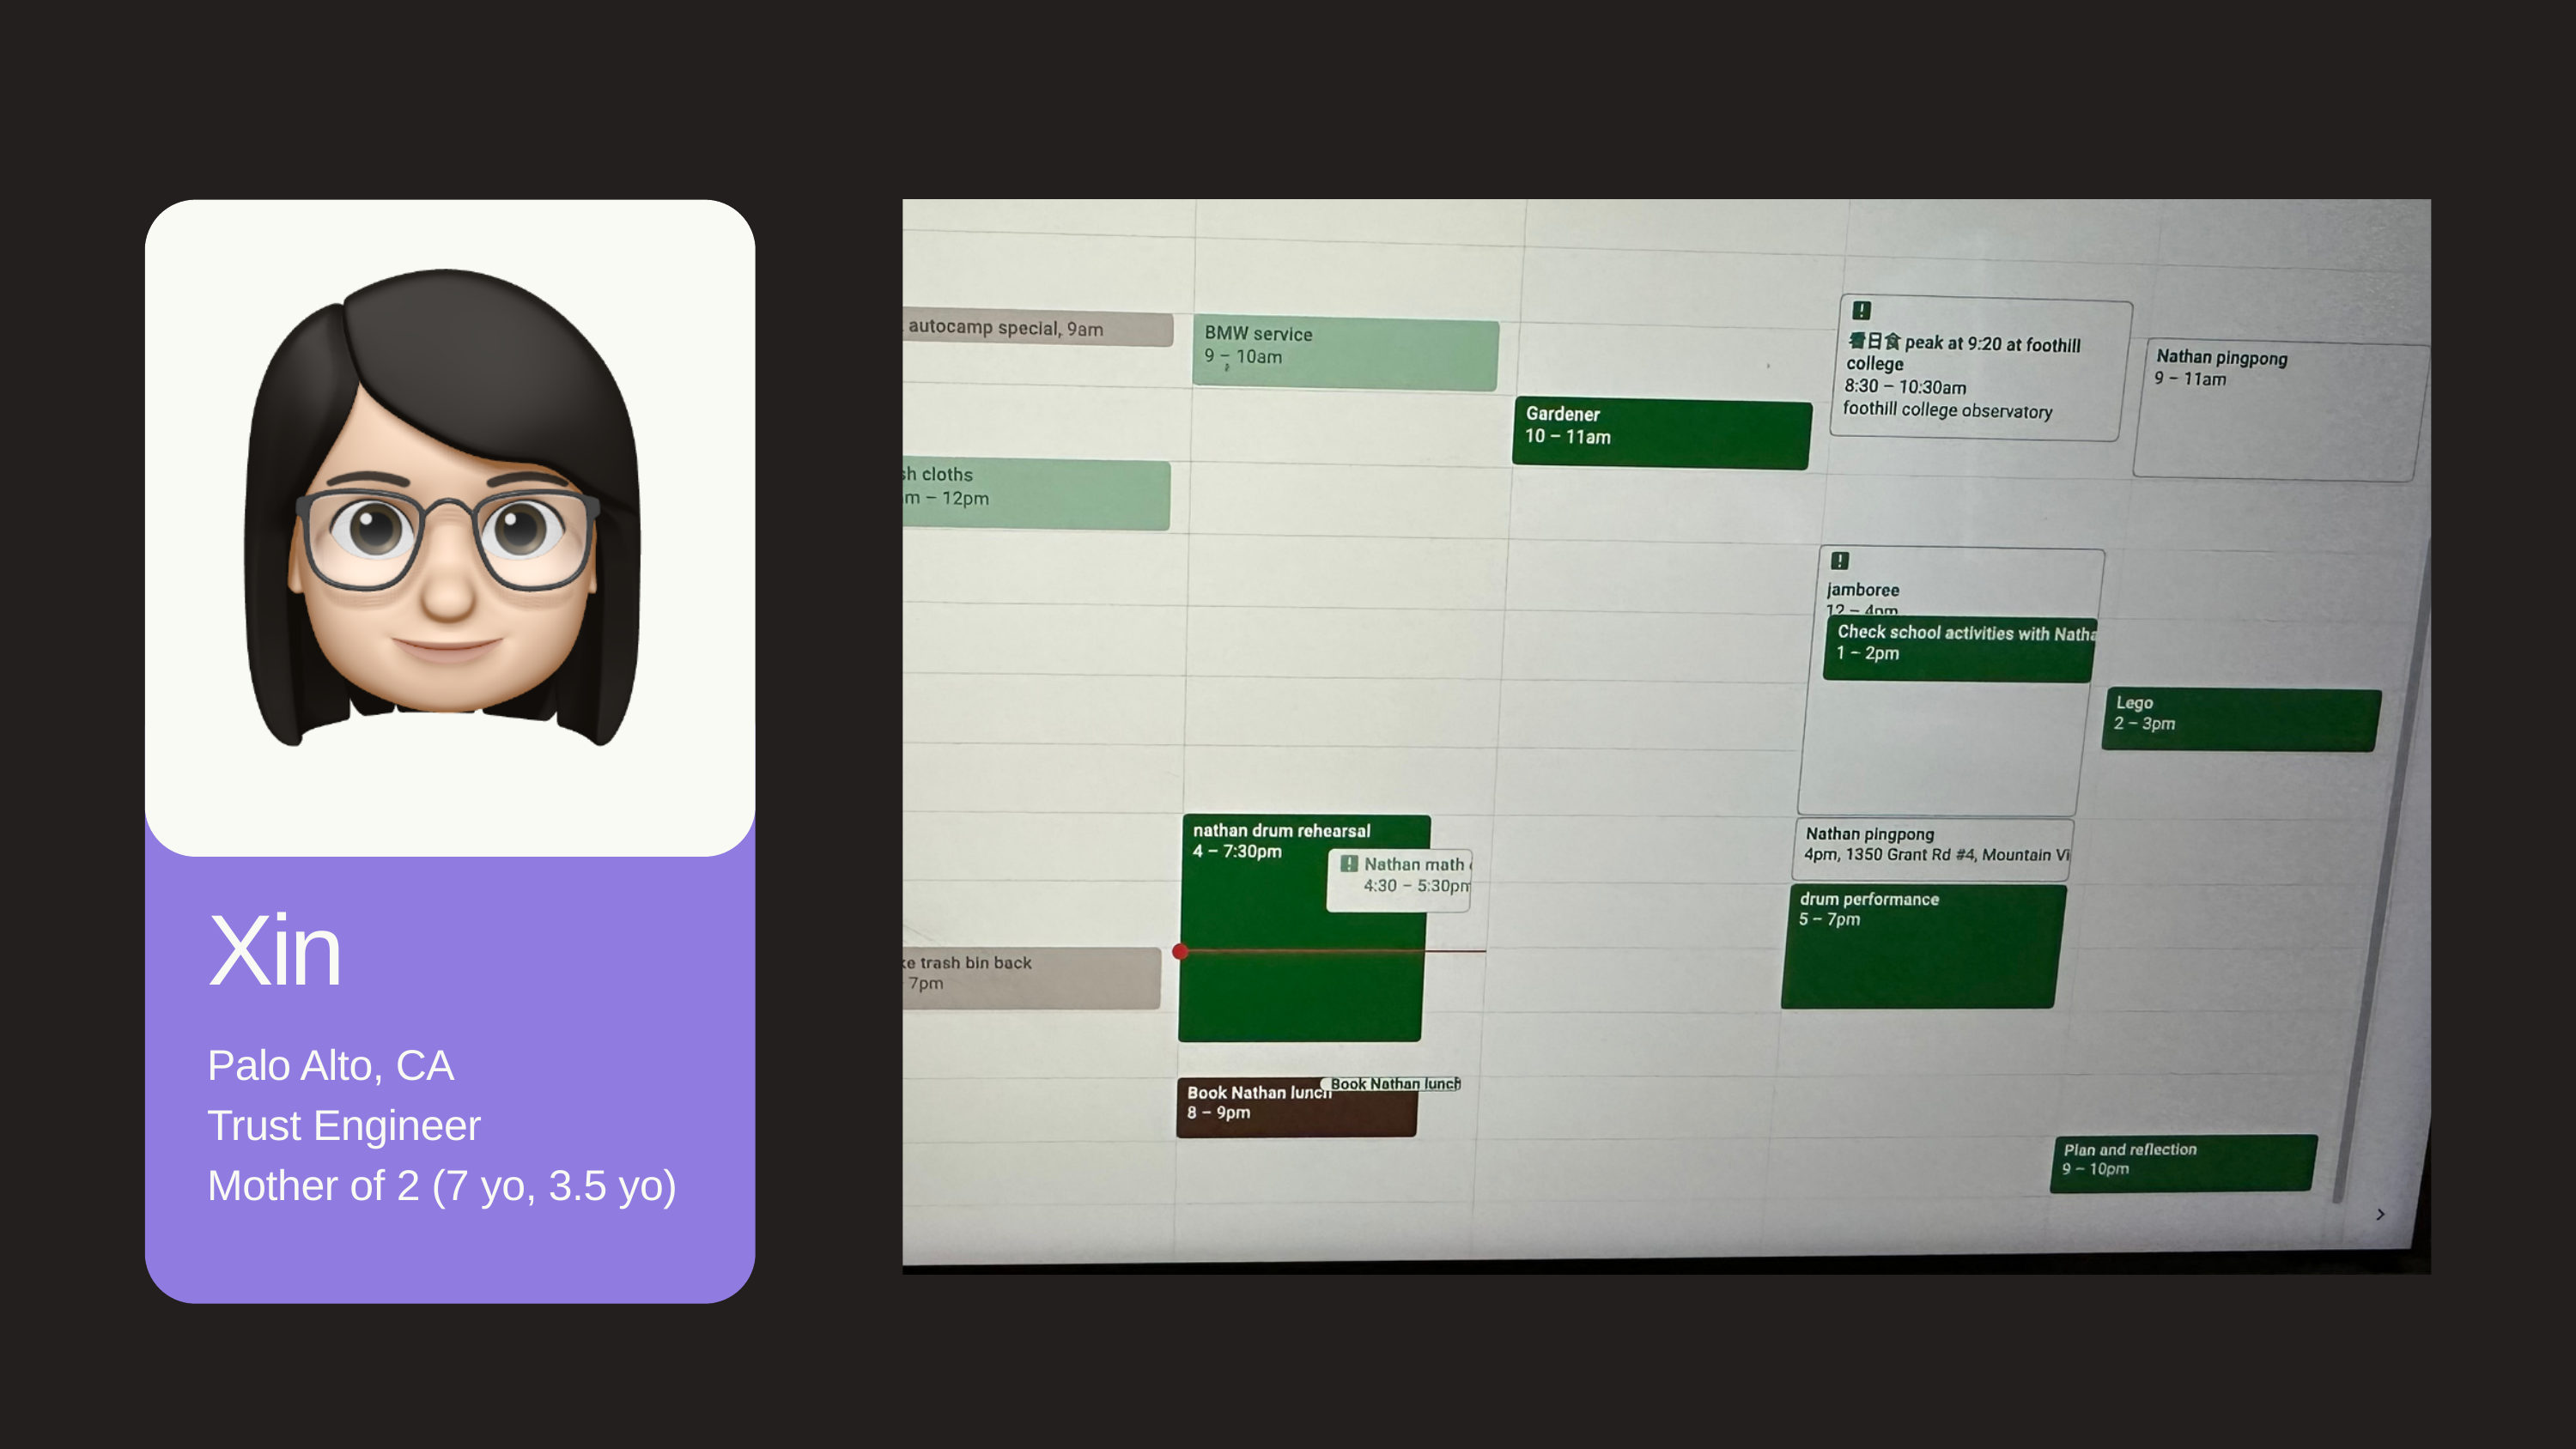

Description

Xin
Palo Alto, CA
Trust Engineer
Mother of 2 (7 yo, 3.5 yo)